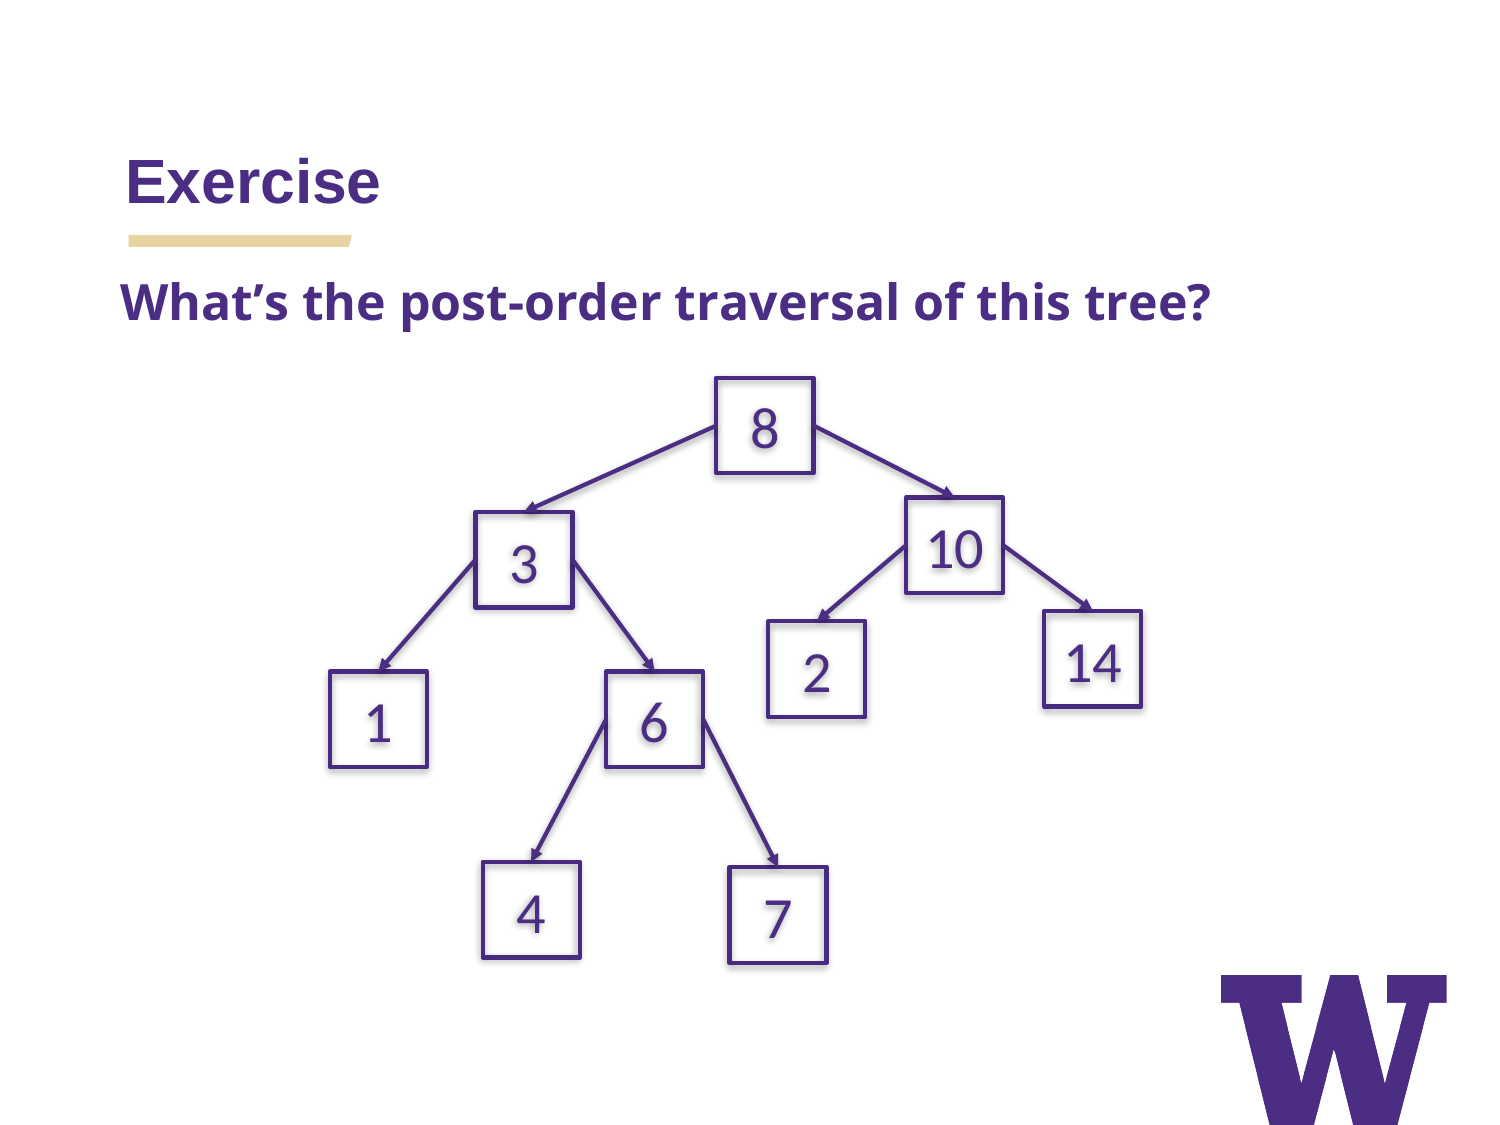

# Exercise
What’s the post-order traversal of this tree?
8
10
3
14
2
1
6
4
7